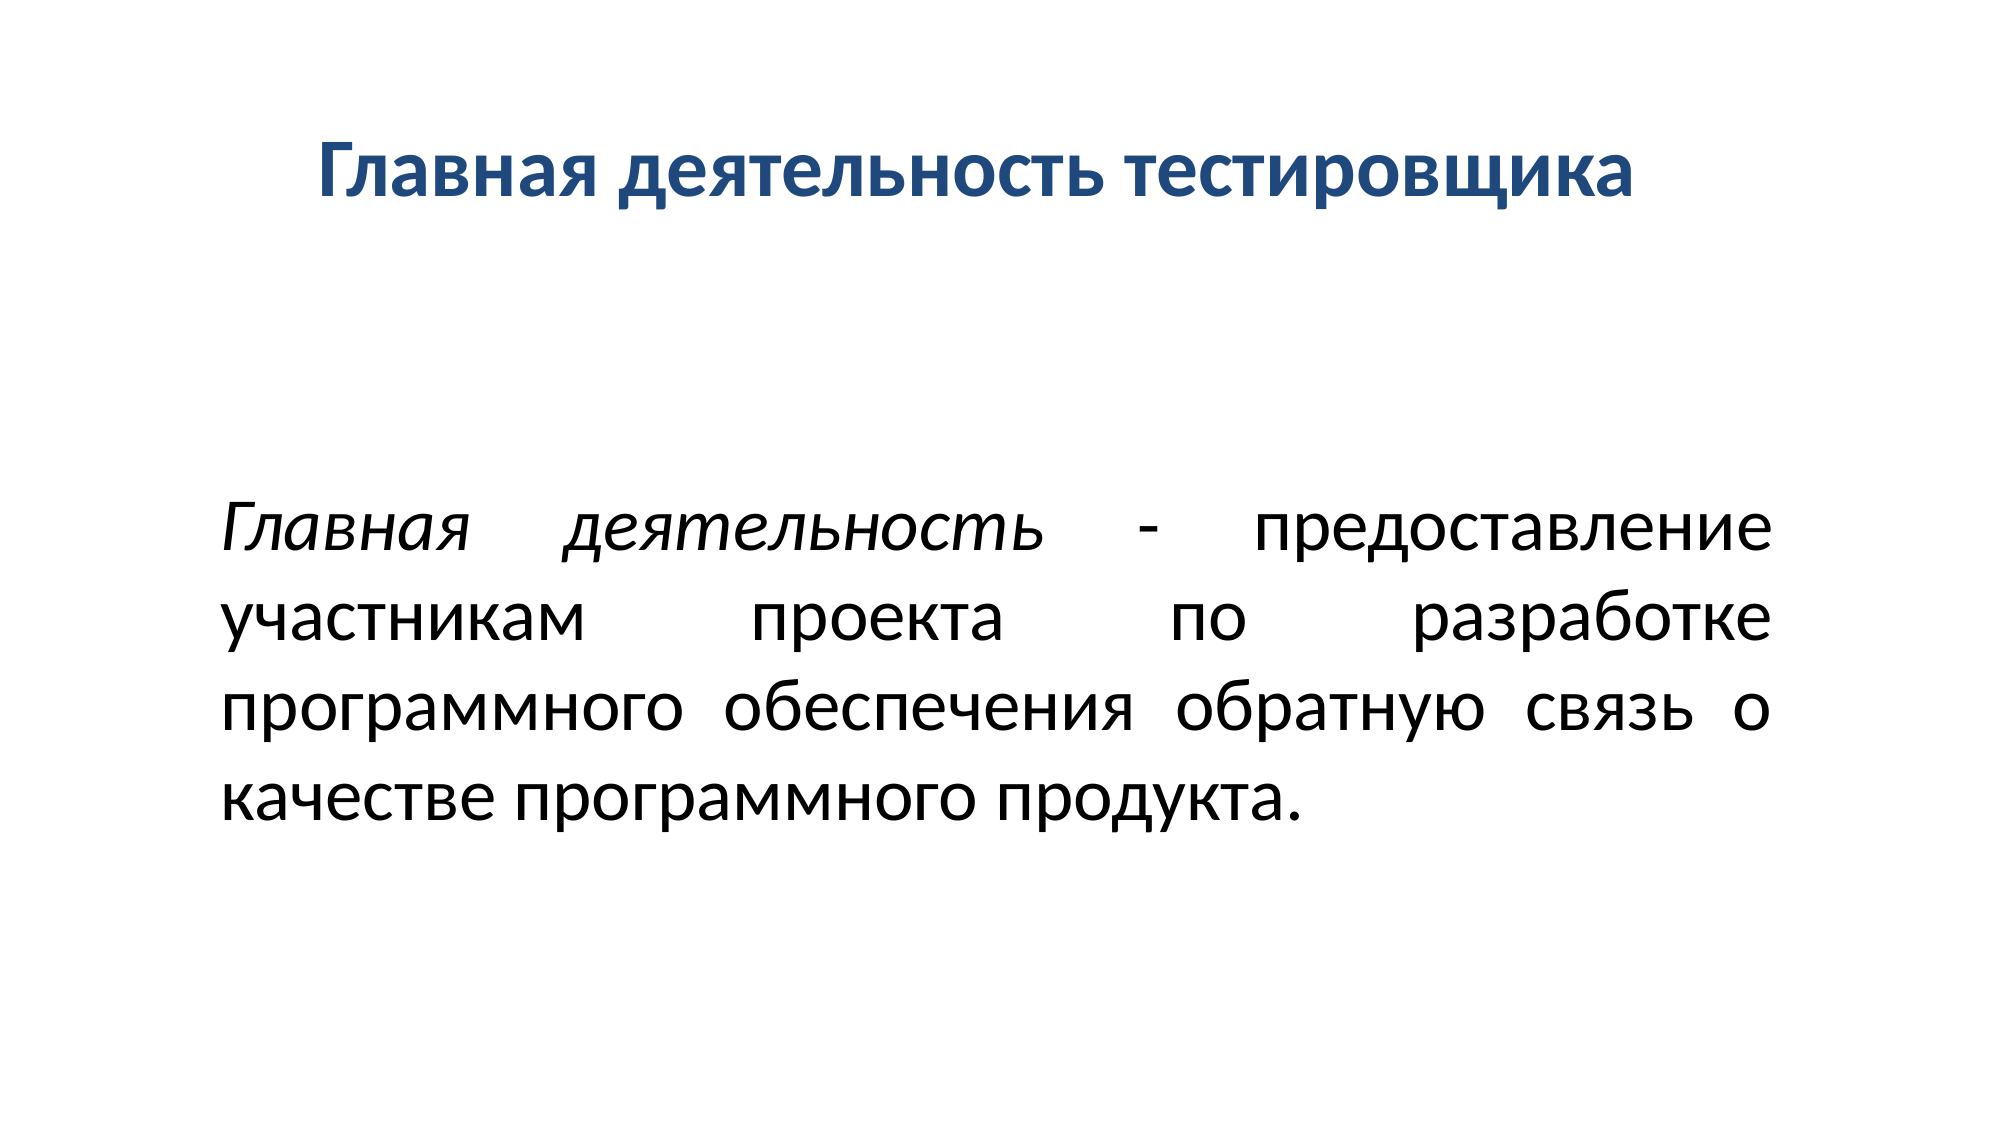

# Главная деятельность тестировщика
Главная деятельность - предоставление участникам проекта по разработке программного обеспечения обратную связь о качестве программного продукта.